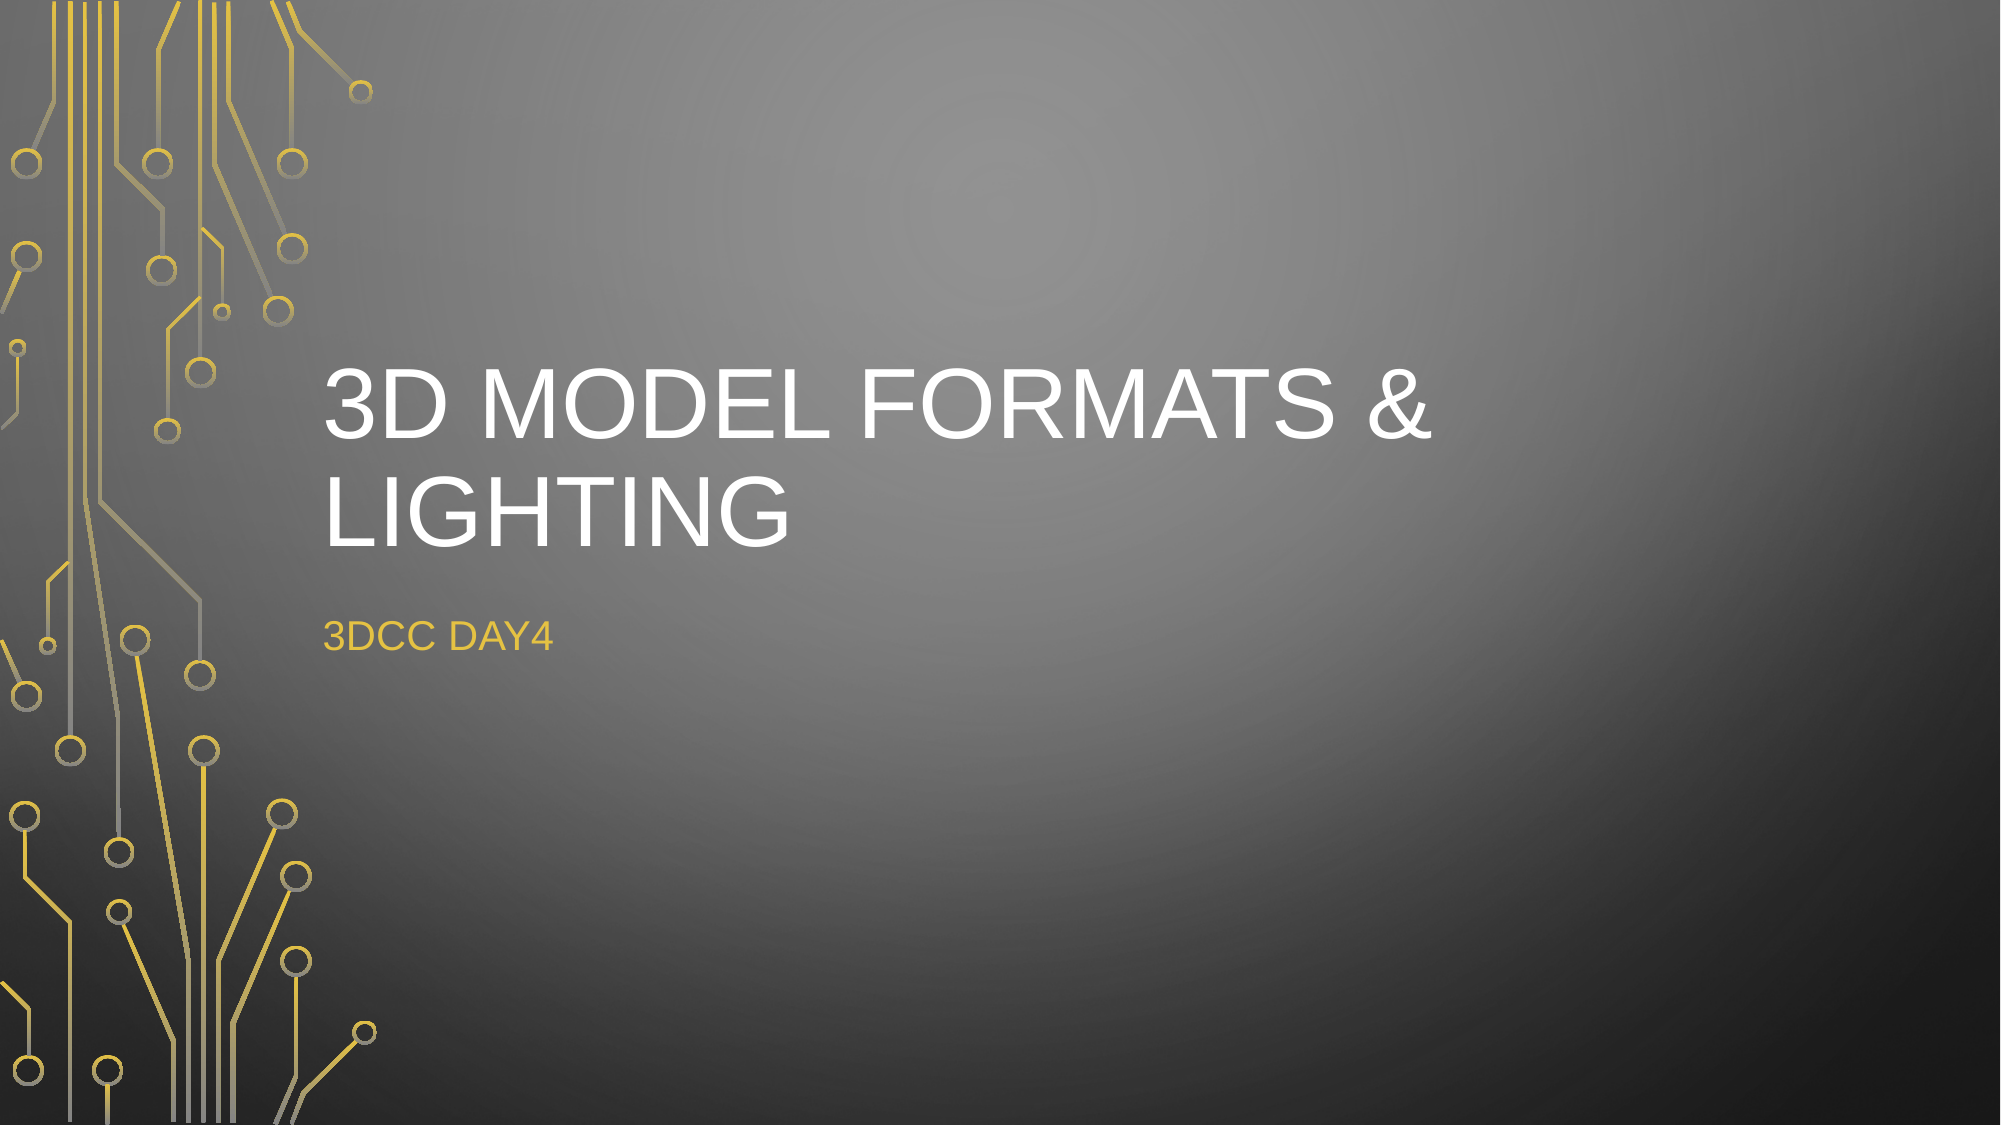

# 3D Model formats & lighting
3DCC day4